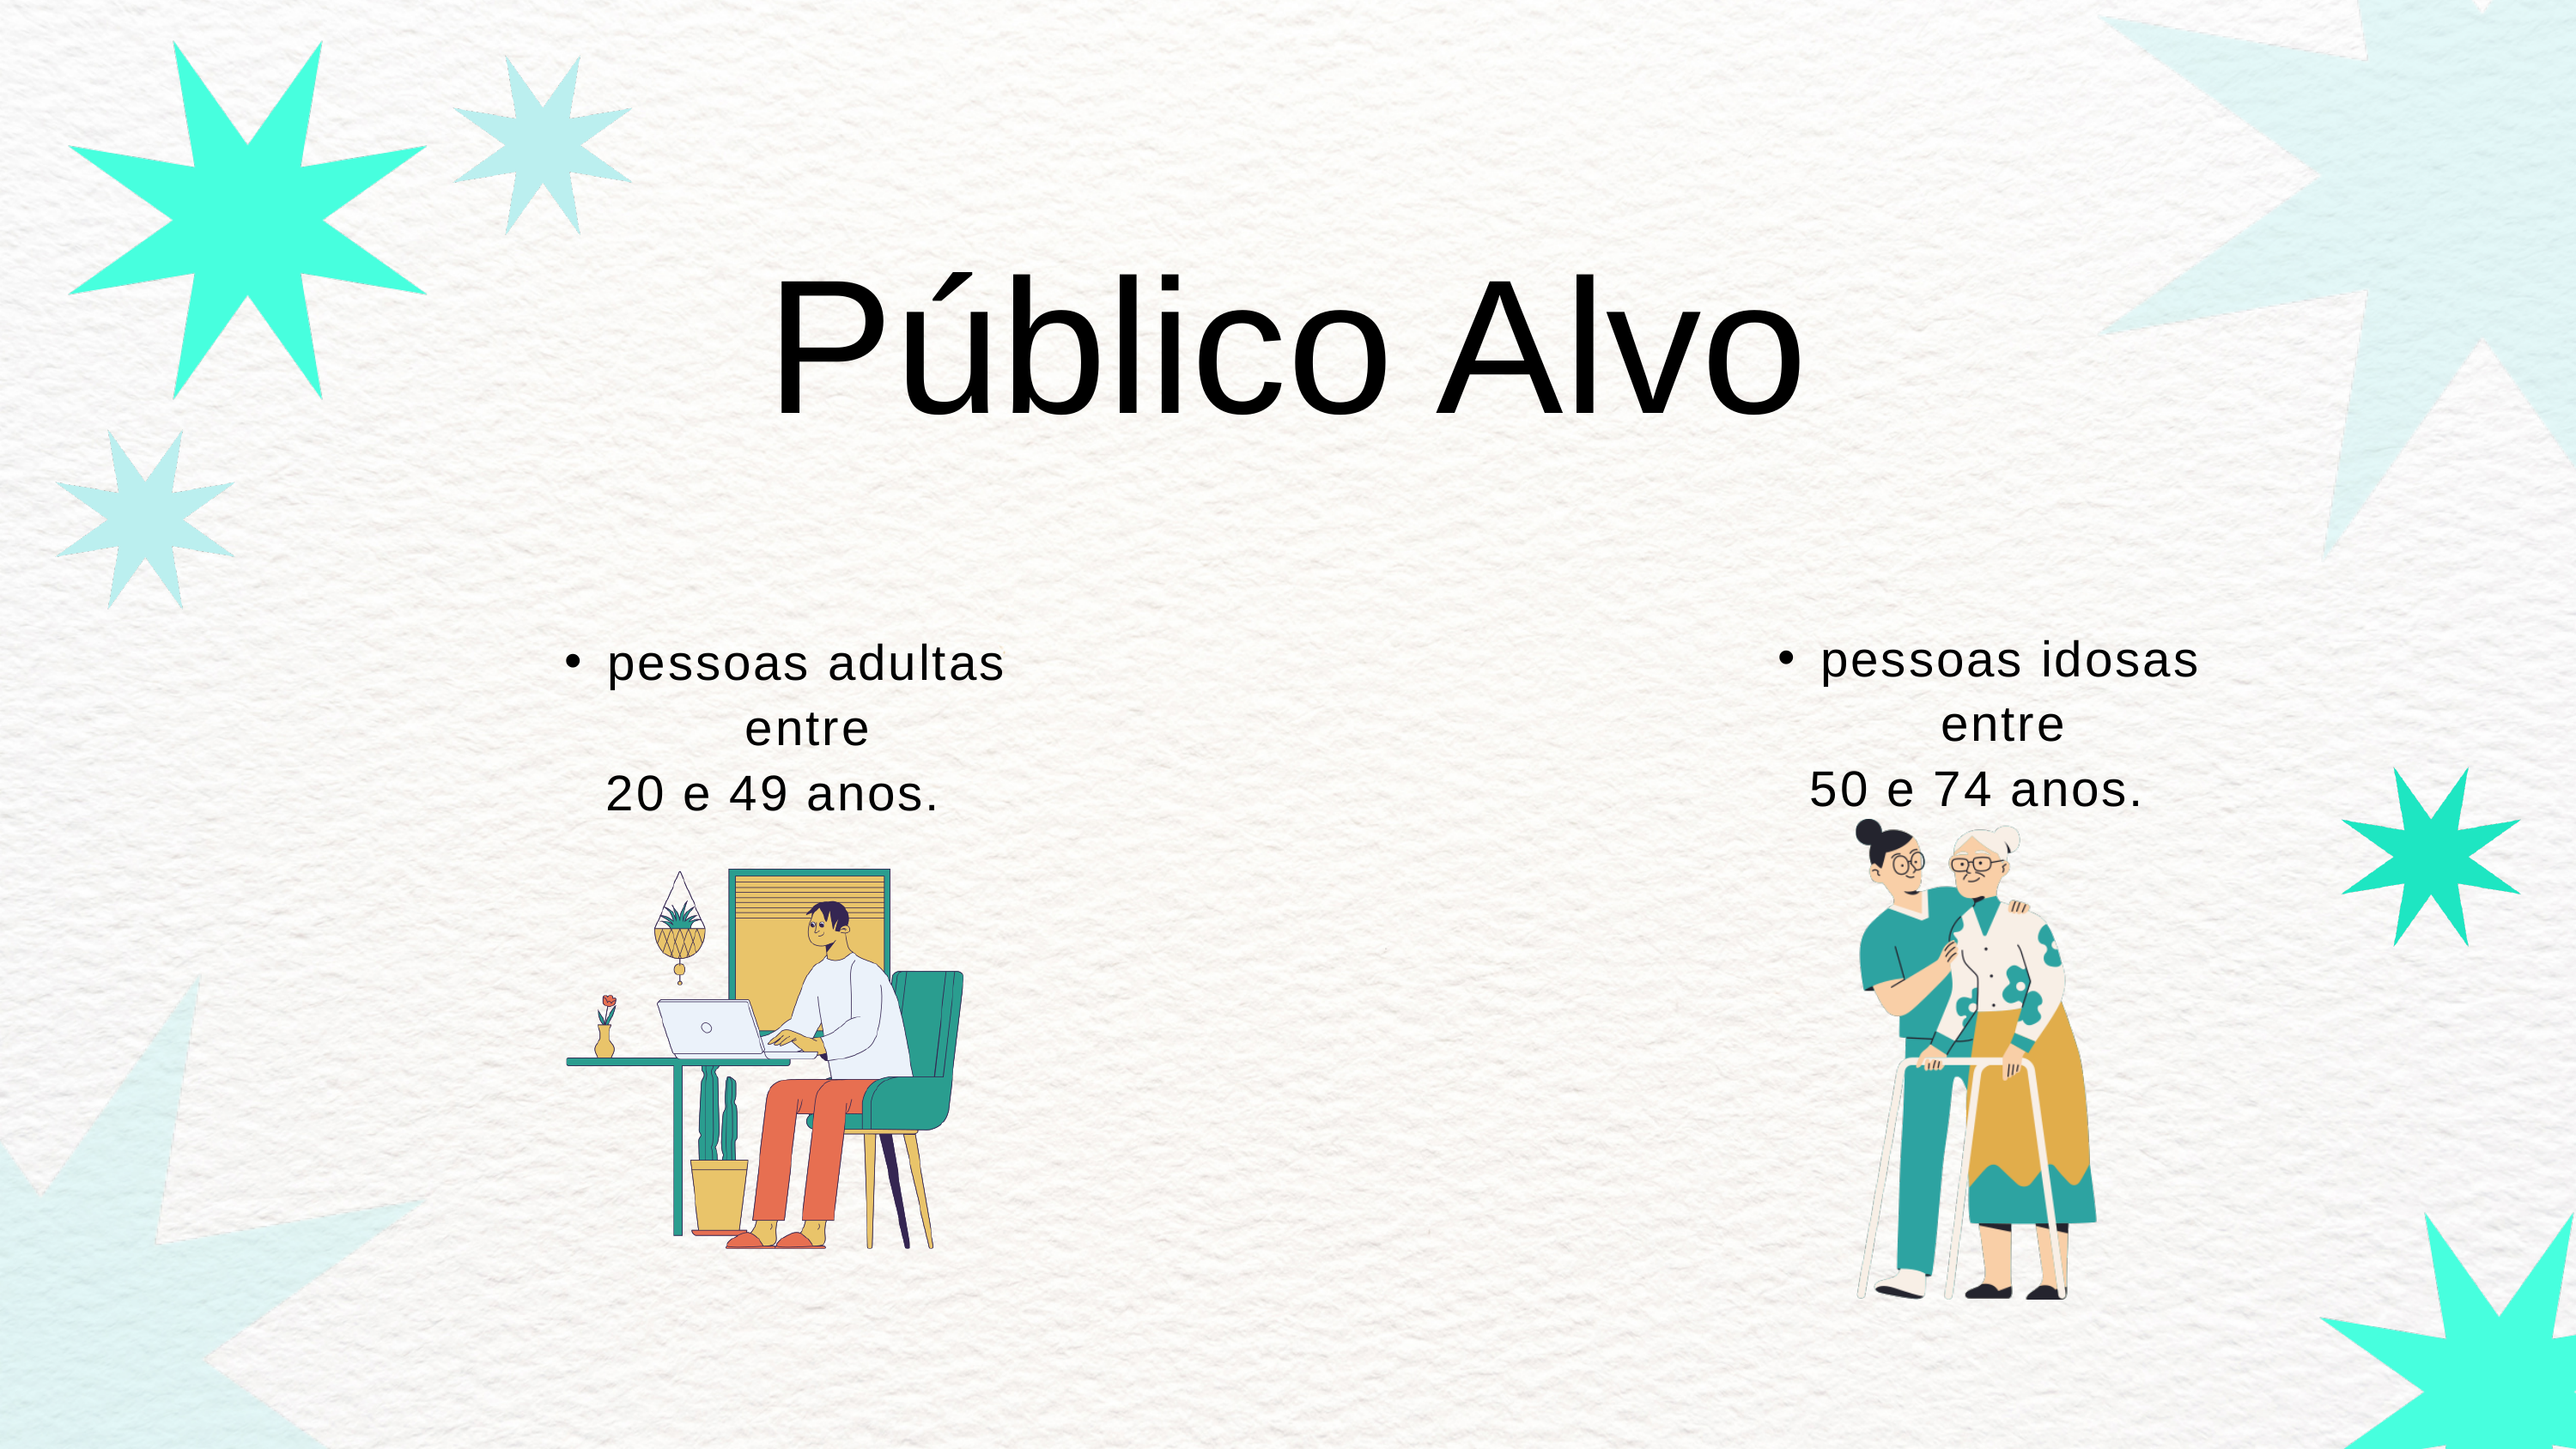

Público Alvo

pessoas idosas entre
 50 e 74 anos.

pessoas adultas entre
 20 e 49 anos.